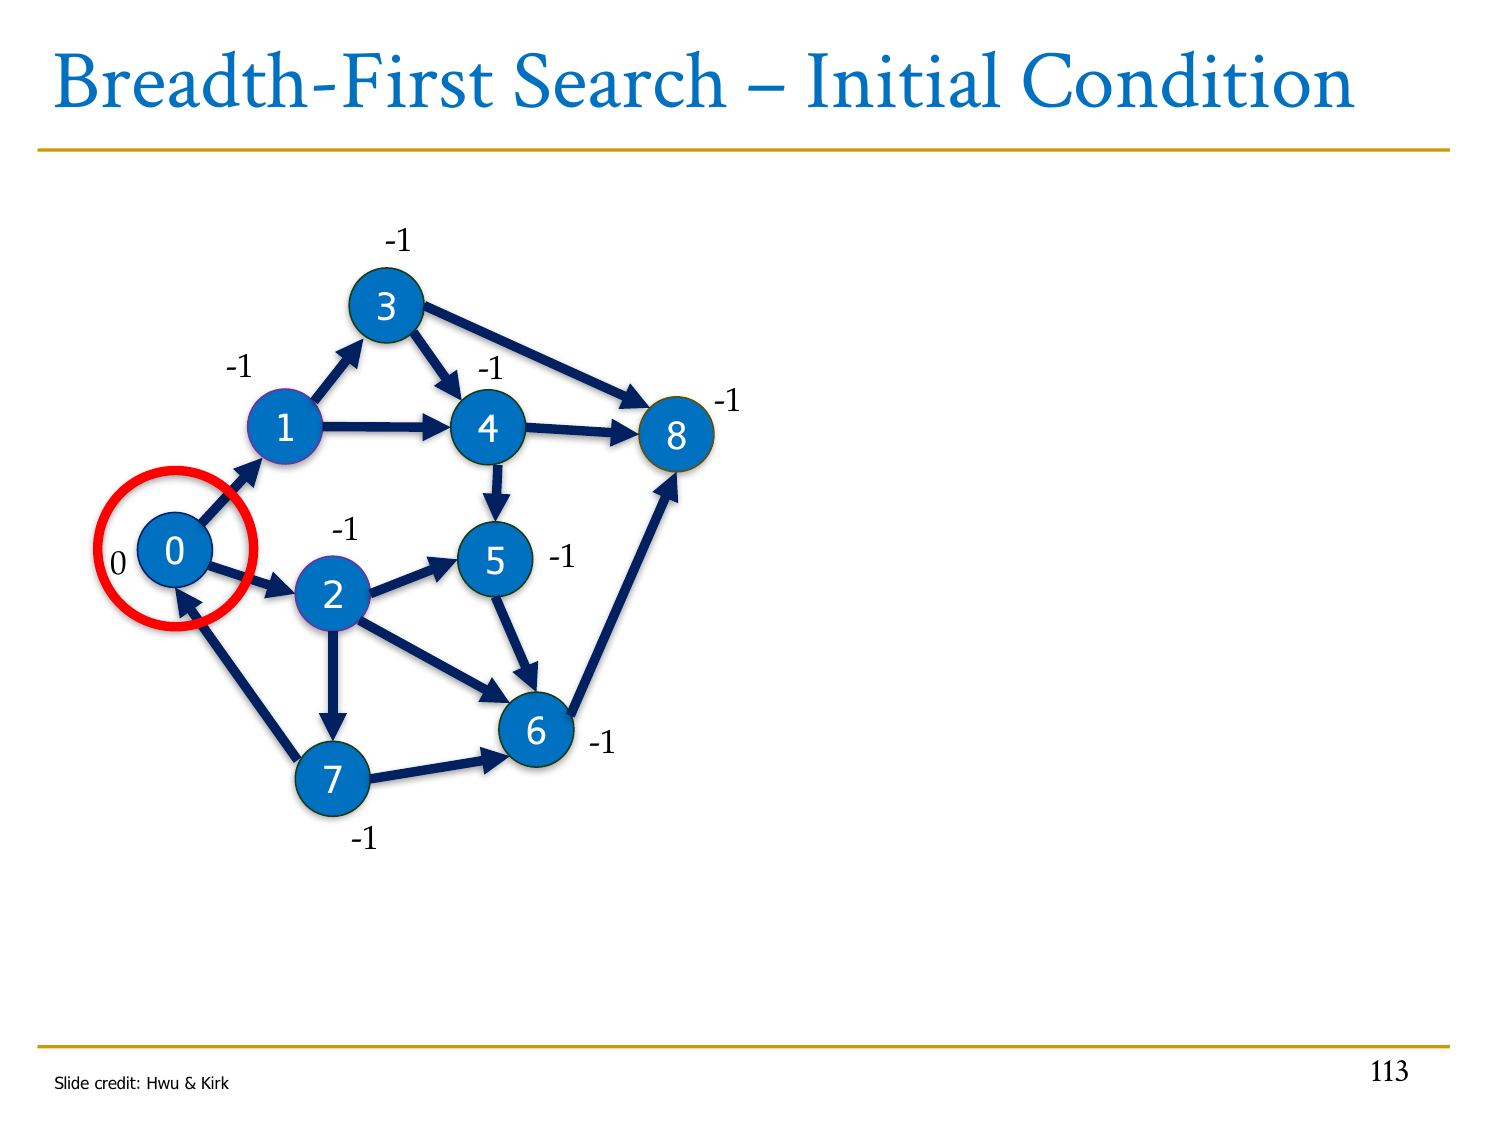

# Breadth-First Search – Initial Condition
-1
3
-1
-1
-1
1
4
8

-1
0
5
-1
0
2
6
-1
7
-1
113
Slide credit: Hwu & Kirk